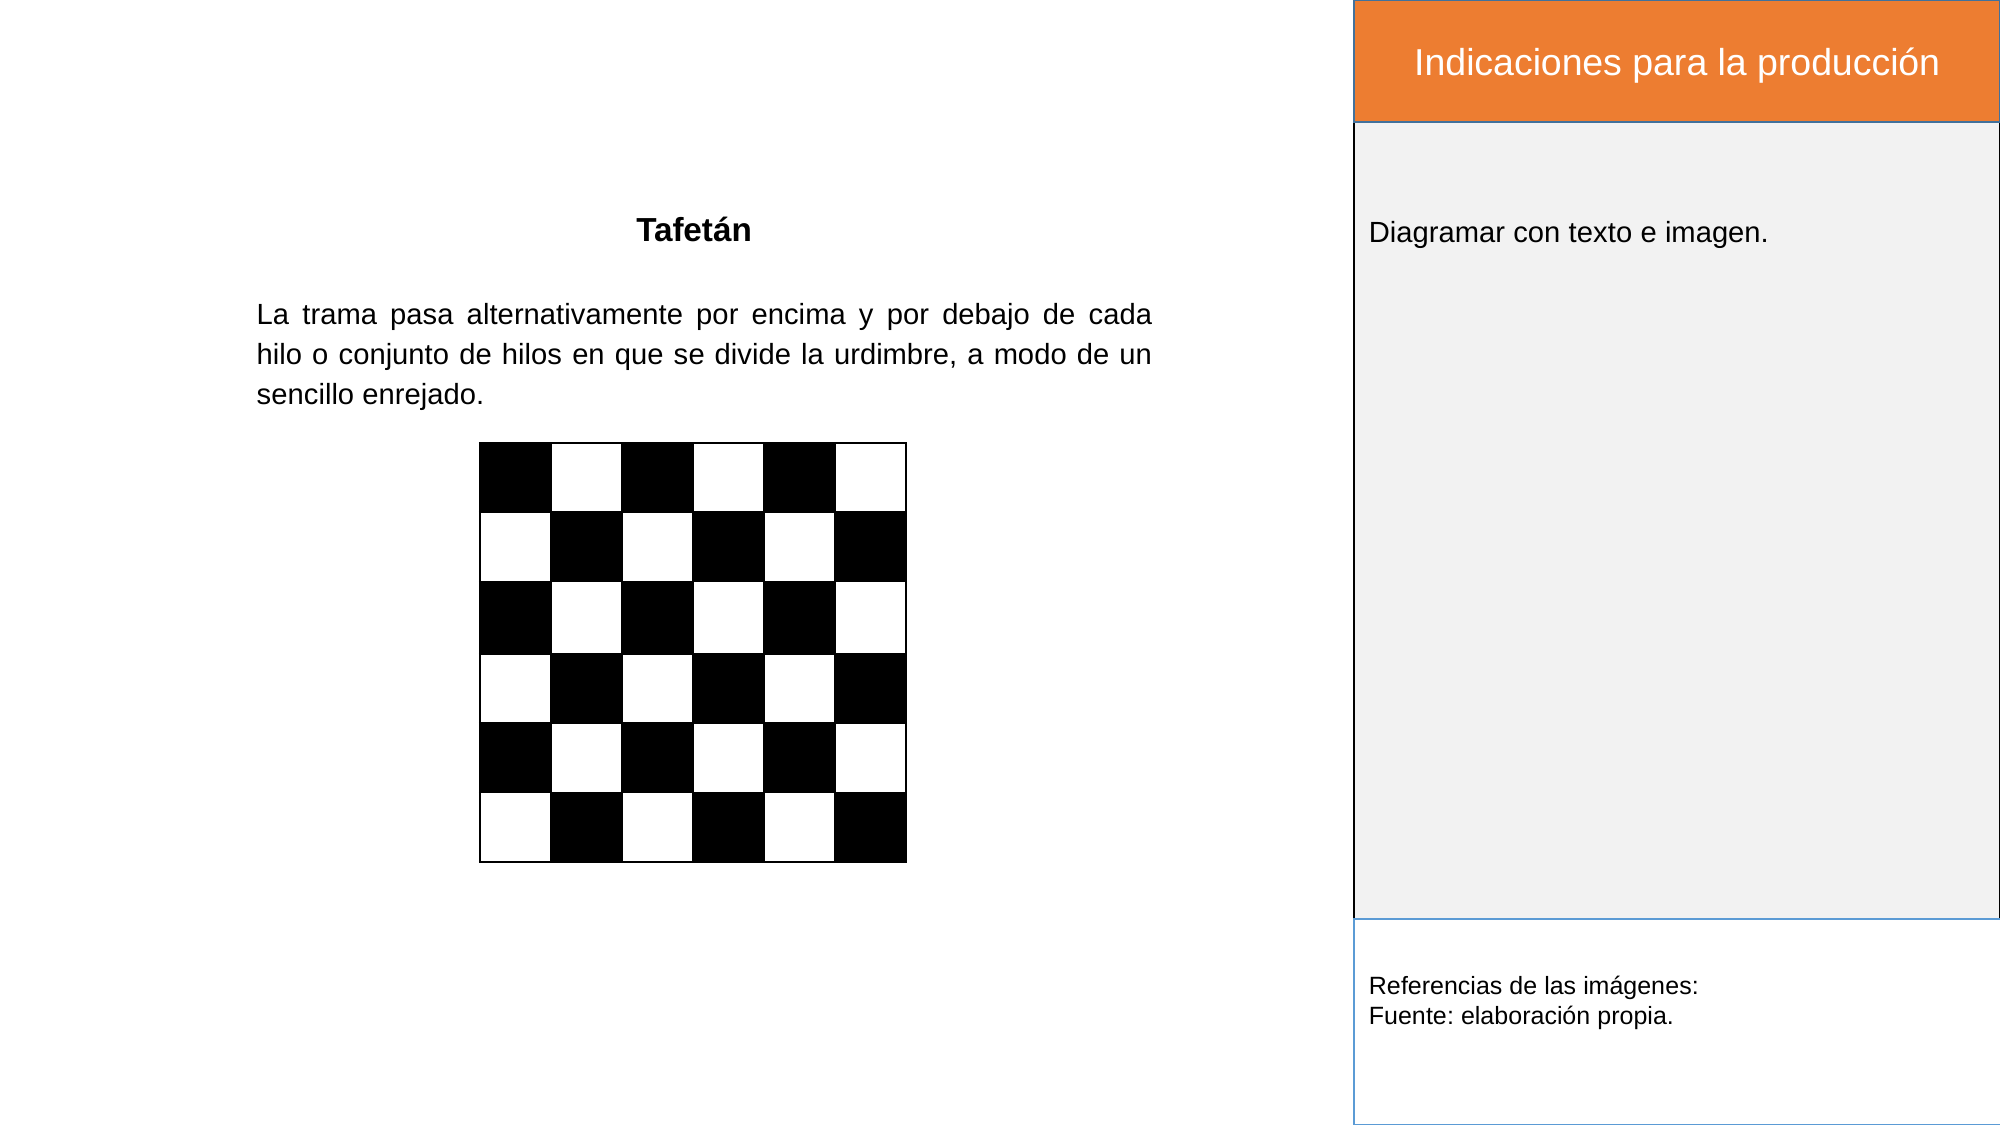

Indicaciones para la producción
Tafetán
Diagramar con texto e imagen.
La trama pasa alternativamente por encima y por debajo de cada hilo o conjunto de hilos en que se divide la urdimbre, a modo de un sencillo enrejado.
|  |  |  |  |  |  |
| --- | --- | --- | --- | --- | --- |
|  |  |  |  |  |  |
|  |  |  |  |  |  |
|  |  |  |  |  |  |
|  |  |  |  |  |  |
|  |  |  |  |  |  |
Referencias de las imágenes:
Fuente: elaboración propia.